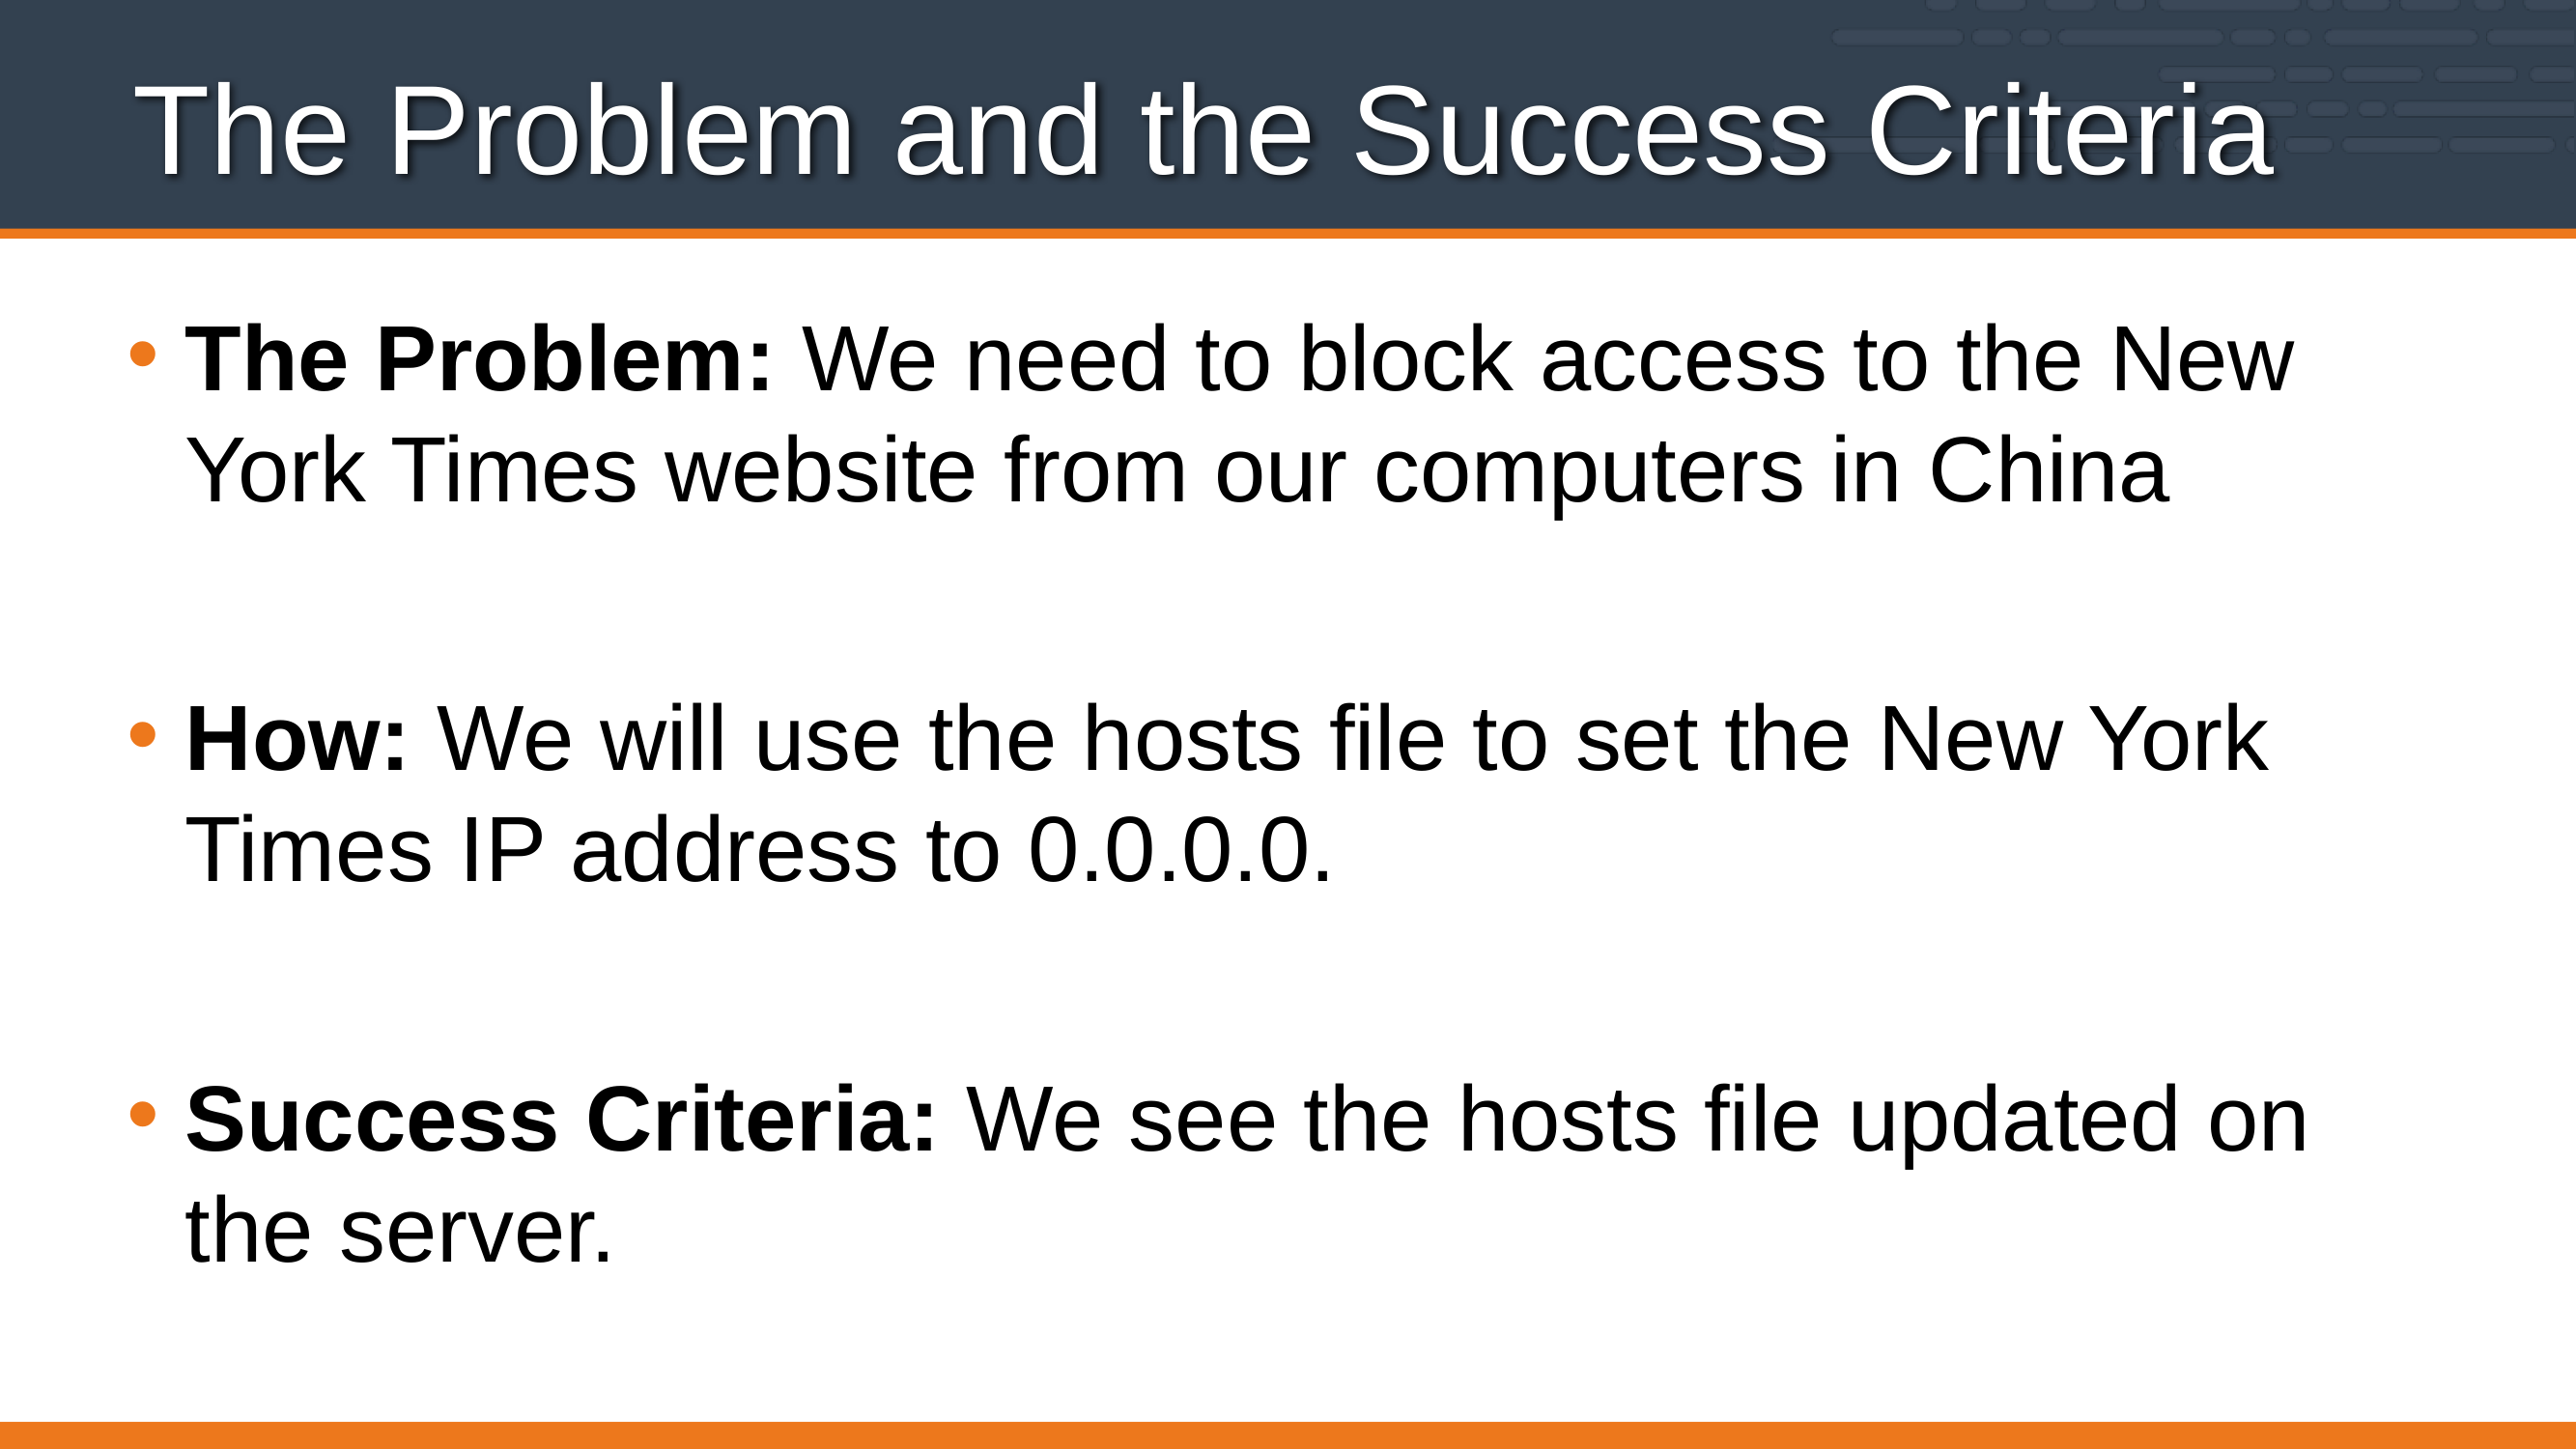

# The Problem and the Success Criteria
The Problem: We need to block access to the New York Times website from our computers in China

How: We will use the hosts file to set the New York Times IP address to 0.0.0.0.

Success Criteria: We see the hosts file updated on the server.